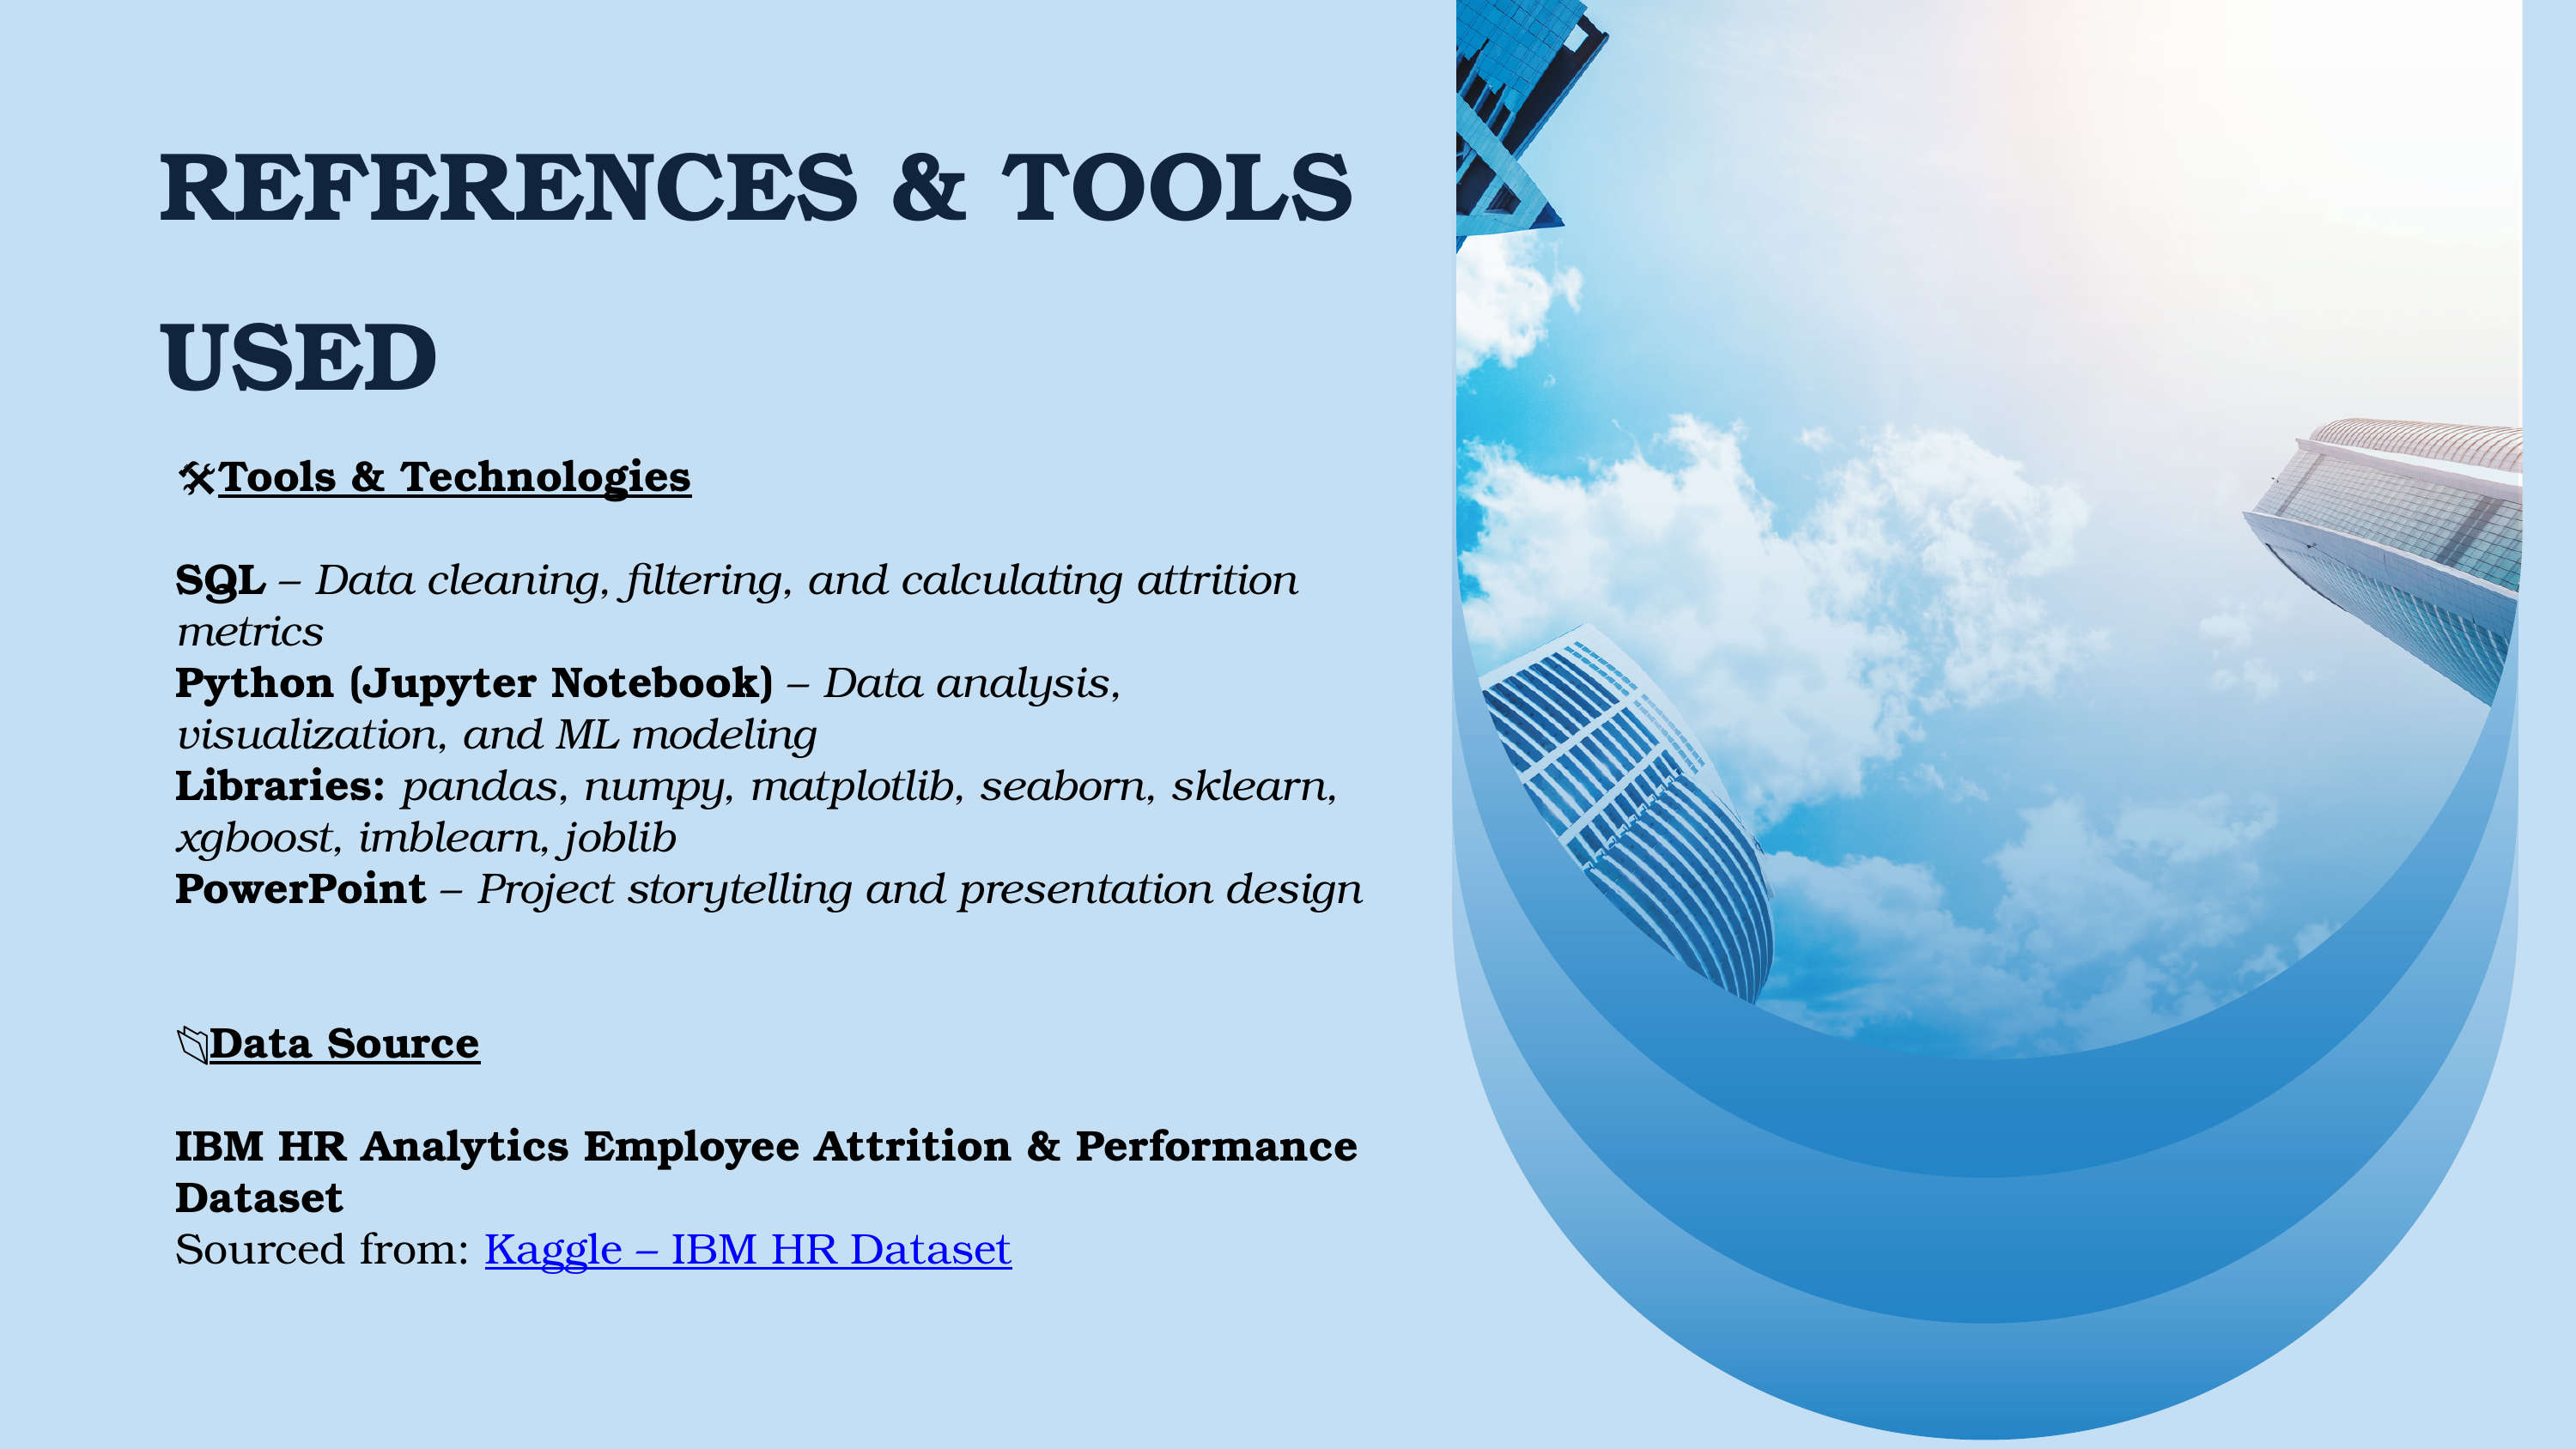

REFERENCES & TOOLS USED

🛠Tools & Technologies

SQL – Data cleaning, filtering, and calculating attrition metrics
Python (Jupyter Notebook) – Data analysis, visualization, and ML modeling
Libraries: pandas, numpy, matplotlib, seaborn, sklearn, xgboost, imblearn, joblib
PowerPoint – Project storytelling and presentation design

📂Data Source

IBM HR Analytics Employee Attrition & Performance Dataset
Sourced from: Kaggle – IBM HR Dataset